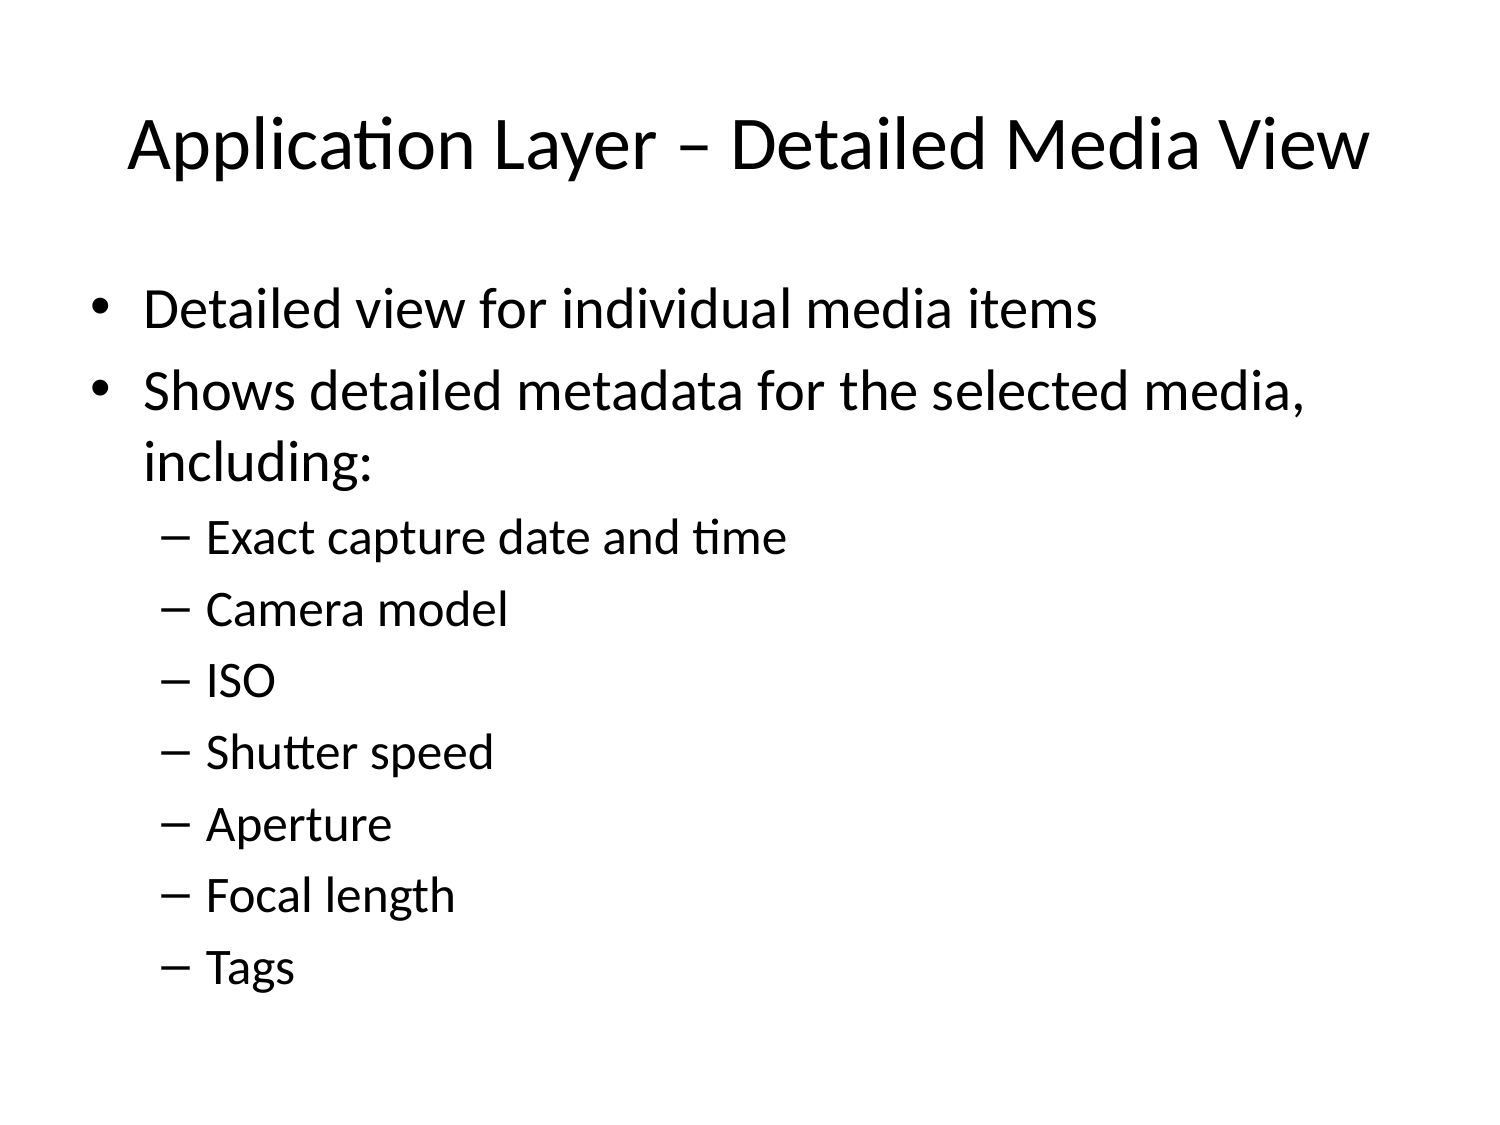

# Application Layer – Detailed Media View
Detailed view for individual media items
Shows detailed metadata for the selected media, including:
Exact capture date and time
Camera model
ISO
Shutter speed
Aperture
Focal length
Tags